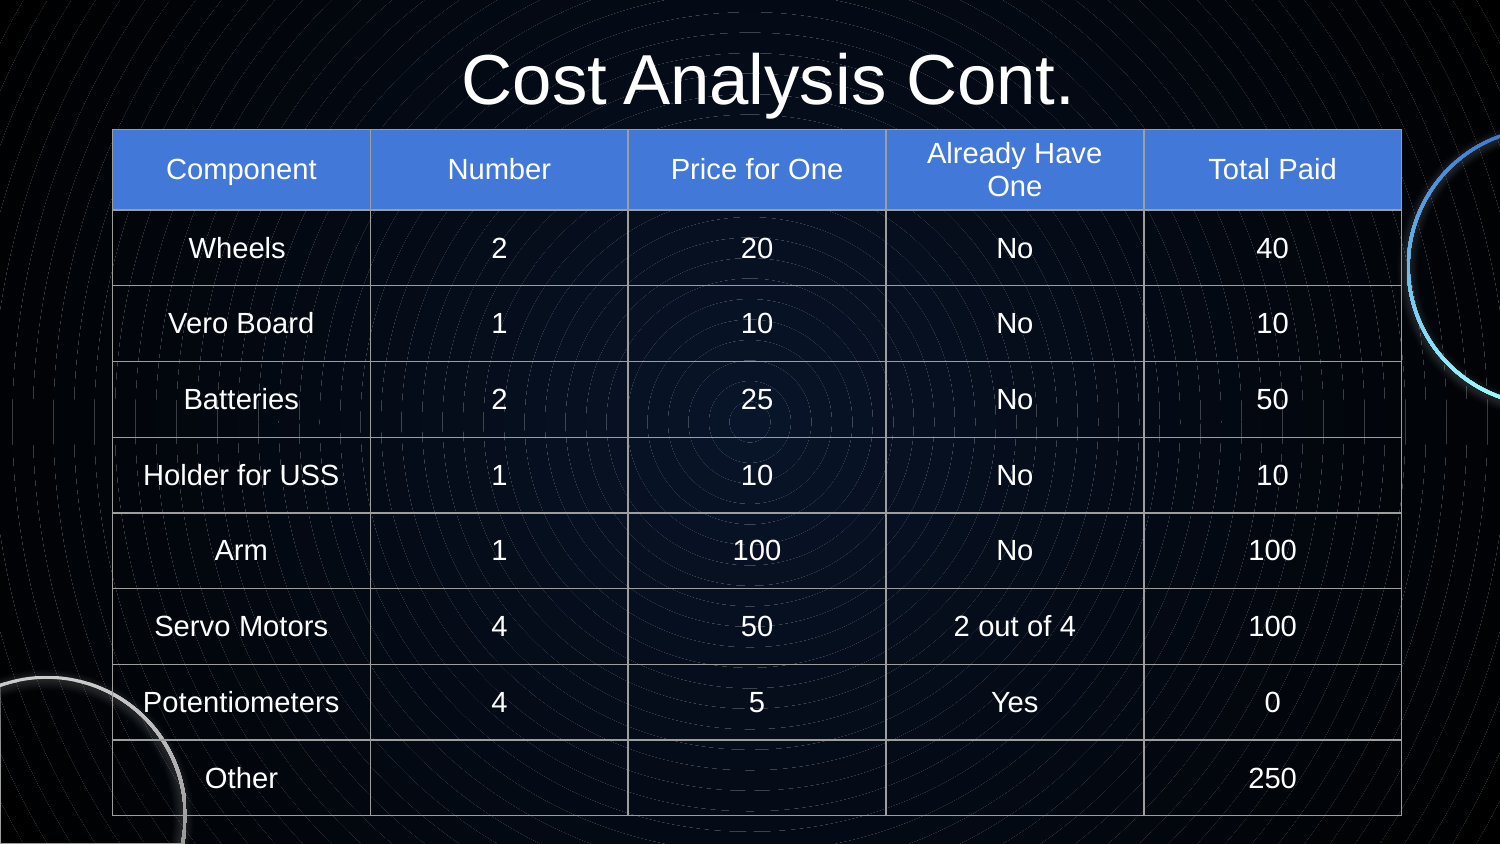

# Cost Analysis Cont.
| Component | Number | Price for One | Already Have One | Total Paid |
| --- | --- | --- | --- | --- |
| Wheels | 2 | 20 | No | 40 |
| Vero Board | 1 | 10 | No | 10 |
| Batteries | 2 | 25 | No | 50 |
| Holder for USS | 1 | 10 | No | 10 |
| Arm | 1 | 100 | No | 100 |
| Servo Motors | 4 | 50 | 2 out of 4 | 100 |
| Potentiometers | 4 | 5 | Yes | 0 |
| Other |  |  |  | 250 |